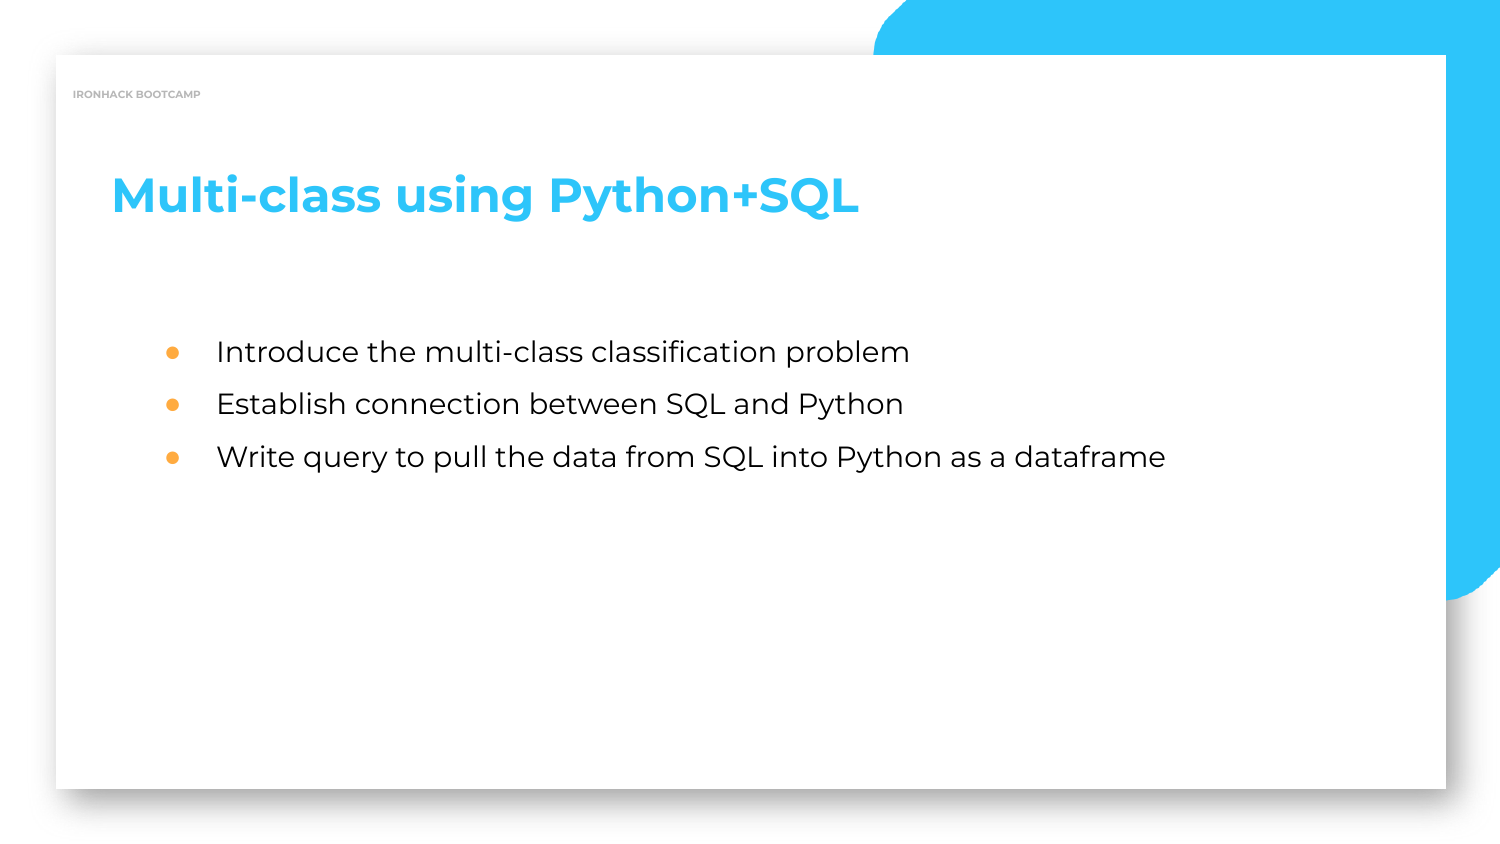

IRONHACK BOOTCAMP
Multi-class using Python+SQL

Introduce the multi-class classification problem
Establish connection between SQL and Python
Write query to pull the data from SQL into Python as a dataframe